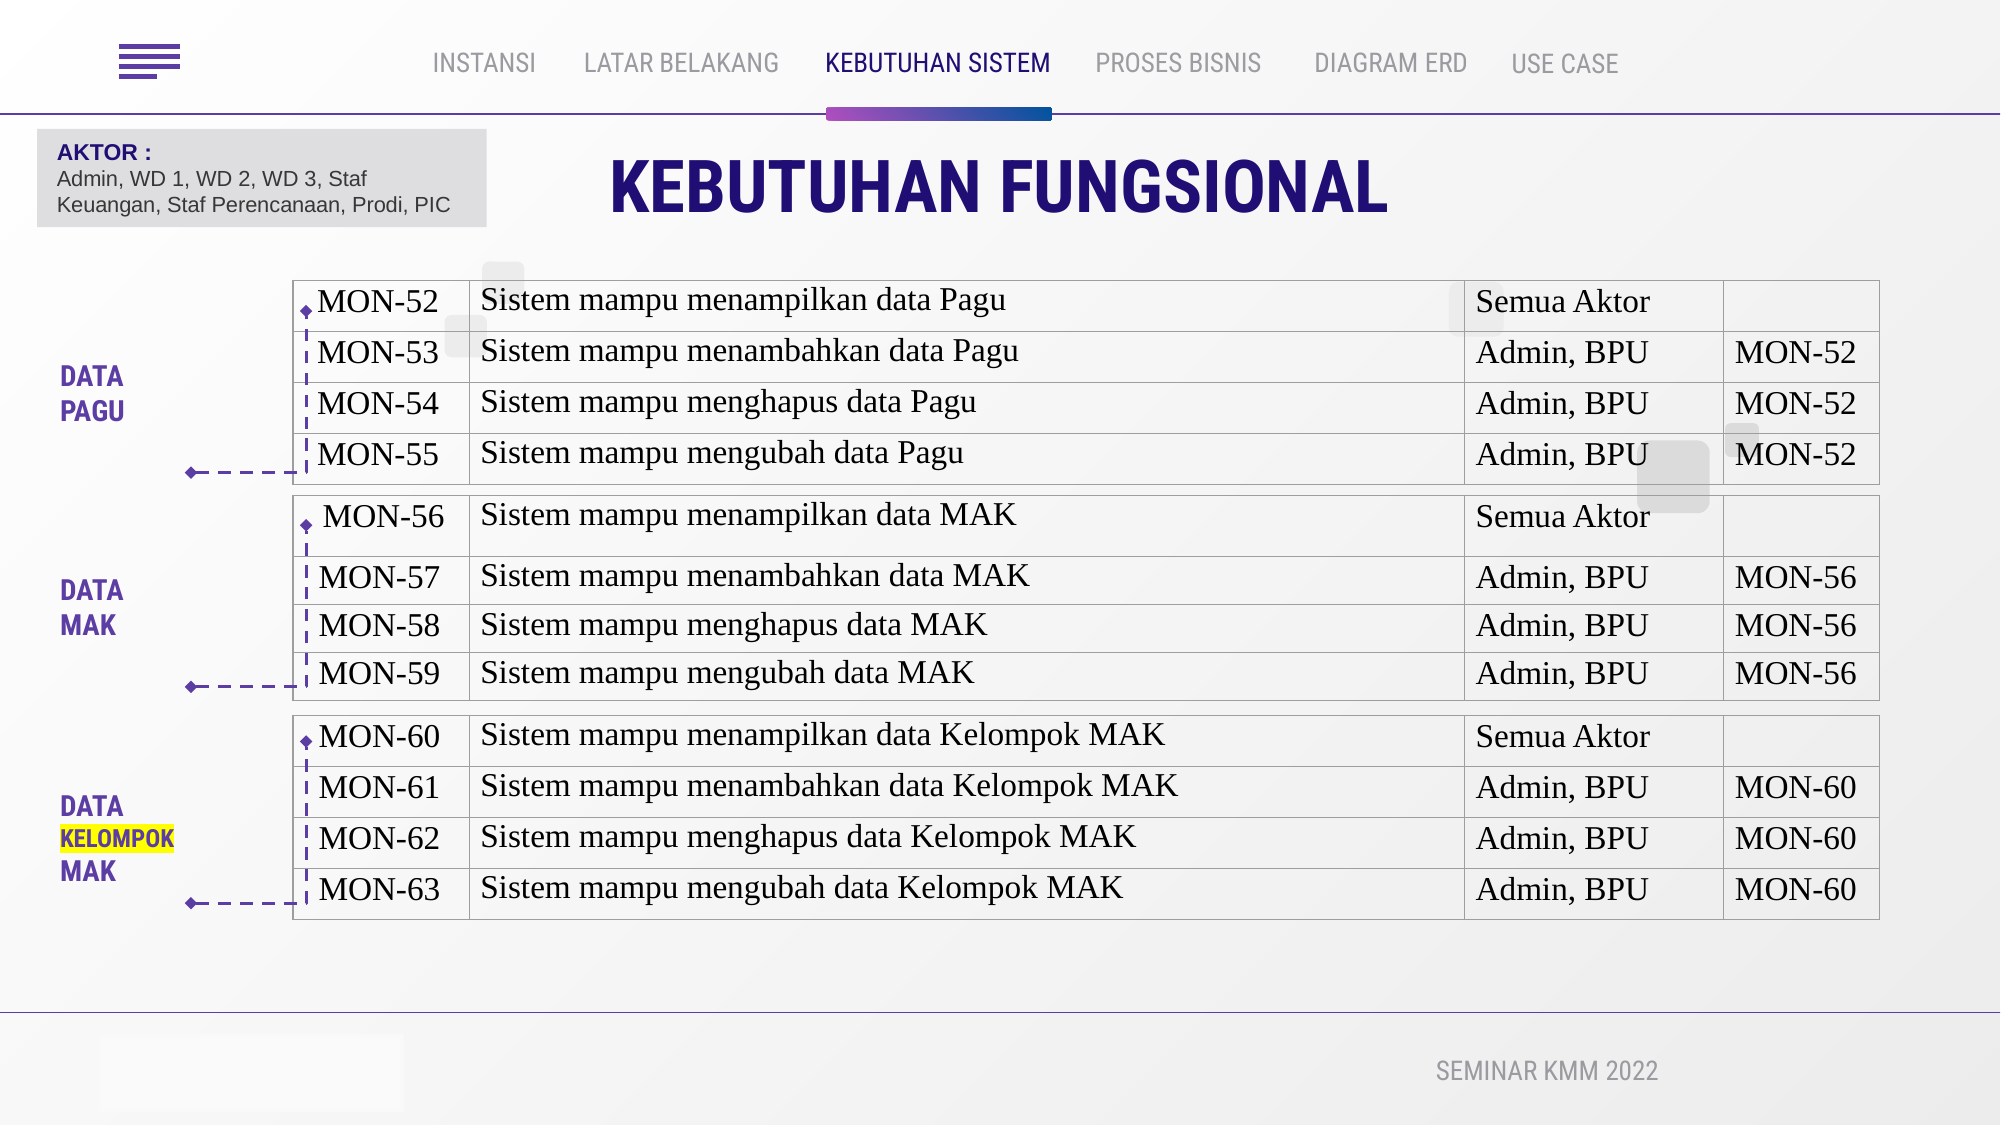

PROSES BISNIS
DIAGRAM ERD
INSTANSI
LATAR BELAKANG
KEBUTUHAN SISTEM
USE CASE

AKTOR :
Admin, WD 1, WD 2, WD 3, Staf Keuangan, Staf Perencanaan, Prodi, PIC
# KEBUTUHAN FUNGSIONAL

| MON-52 | Sistem mampu menampilkan data Pagu | Semua Aktor |  |
| --- | --- | --- | --- |
| MON-53 | Sistem mampu menambahkan data Pagu | Admin, BPU | MON-52 |
| MON-54 | Sistem mampu menghapus data Pagu | Admin, BPU | MON-52 |
| MON-55 | Sistem mampu mengubah data Pagu | Admin, BPU | MON-52 |

DATA
PAGU

| MON-56 | Sistem mampu menampilkan data MAK | Semua Aktor |  |
| --- | --- | --- | --- |
| MON-57 | Sistem mampu menambahkan data MAK | Admin, BPU | MON-56 |
| MON-58 | Sistem mampu menghapus data MAK | Admin, BPU | MON-56 |
| MON-59 | Sistem mampu mengubah data MAK | Admin, BPU | MON-56 |
DATA
MAK
| MON-60 | Sistem mampu menampilkan data Kelompok MAK | Semua Aktor |  |
| --- | --- | --- | --- |
| MON-61 | Sistem mampu menambahkan data Kelompok MAK | Admin, BPU | MON-60 |
| MON-62 | Sistem mampu menghapus data Kelompok MAK | Admin, BPU | MON-60 |
| MON-63 | Sistem mampu mengubah data Kelompok MAK | Admin, BPU | MON-60 |
DATA KELOMPOK
MAK

SEMINAR KMM 2022